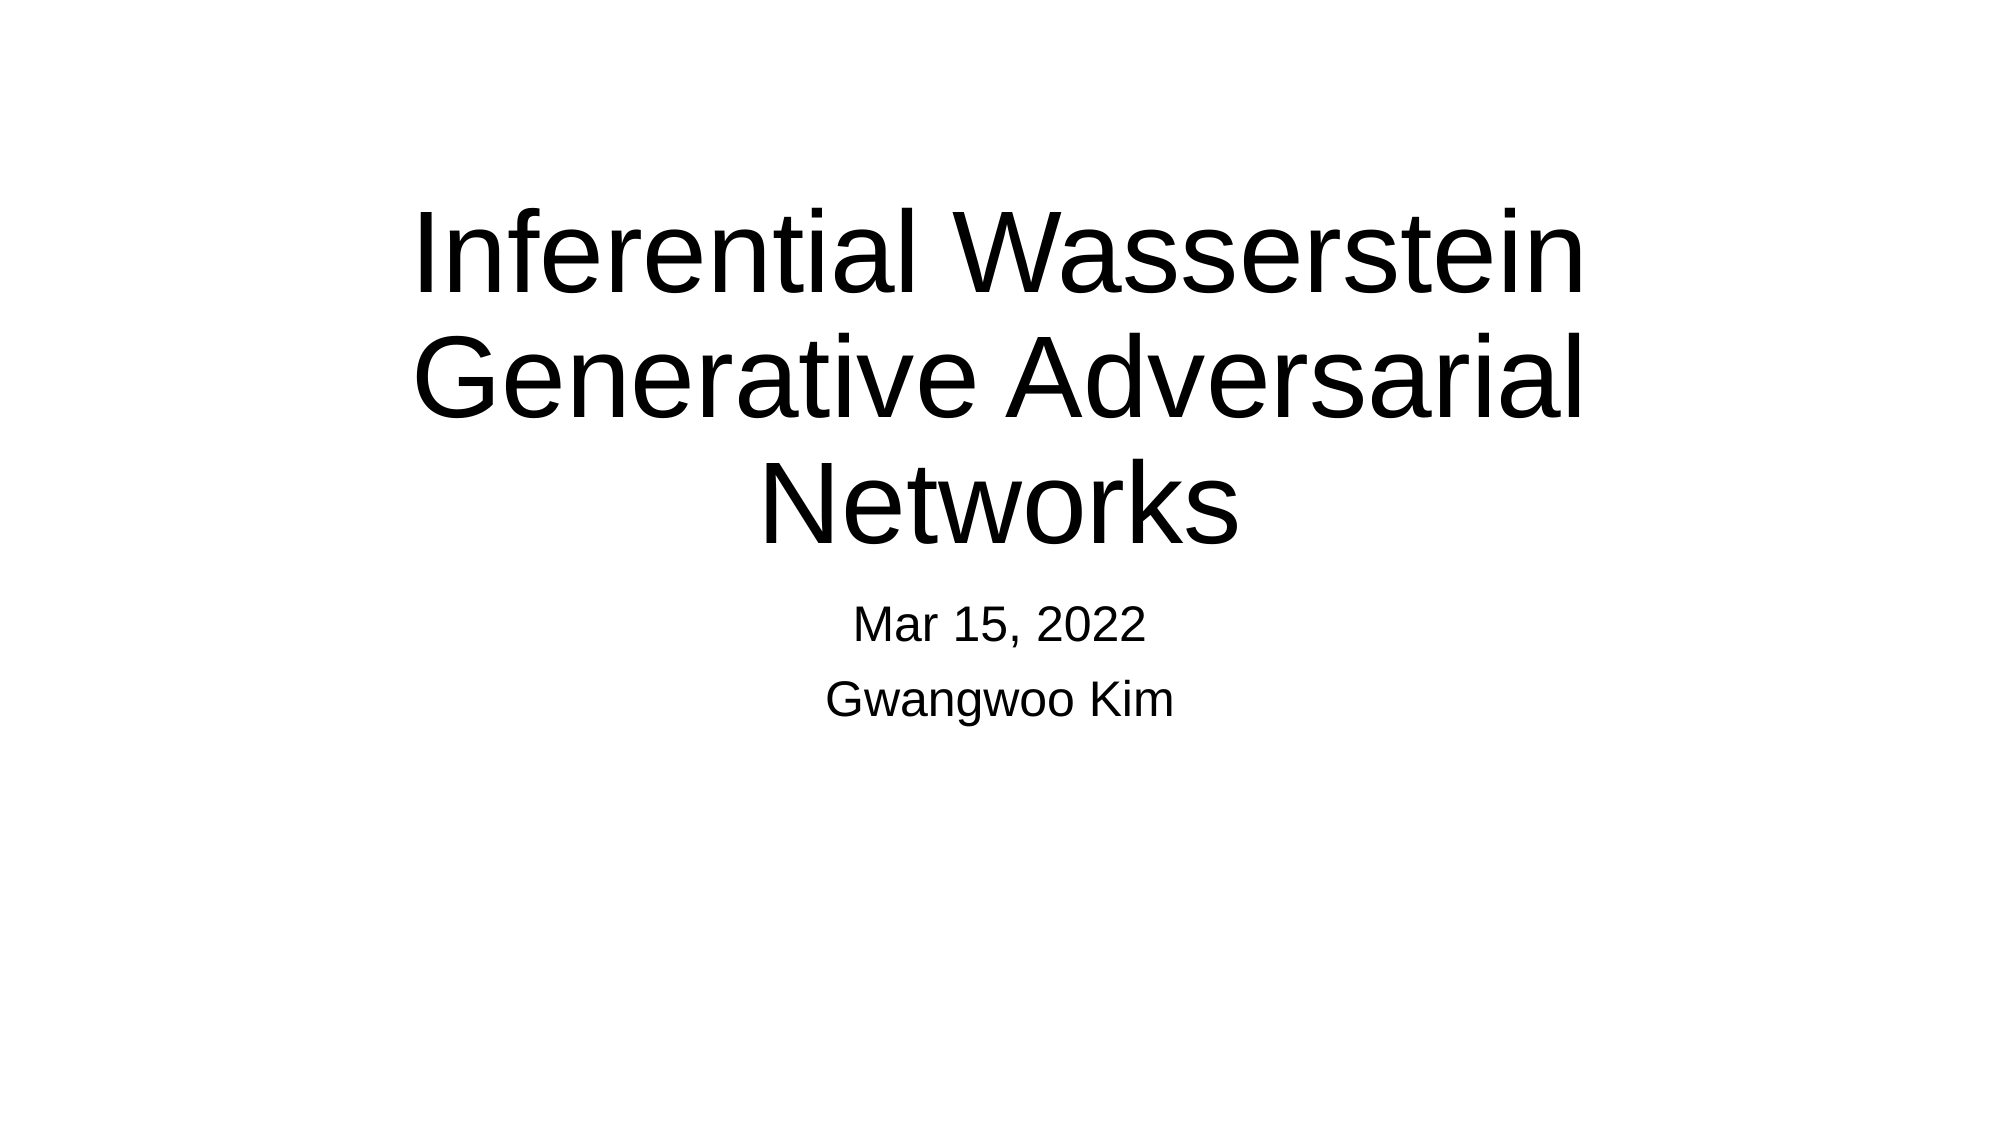

# Inferential Wasserstein Generative Adversarial Networks
Mar 15, 2022
Gwangwoo Kim